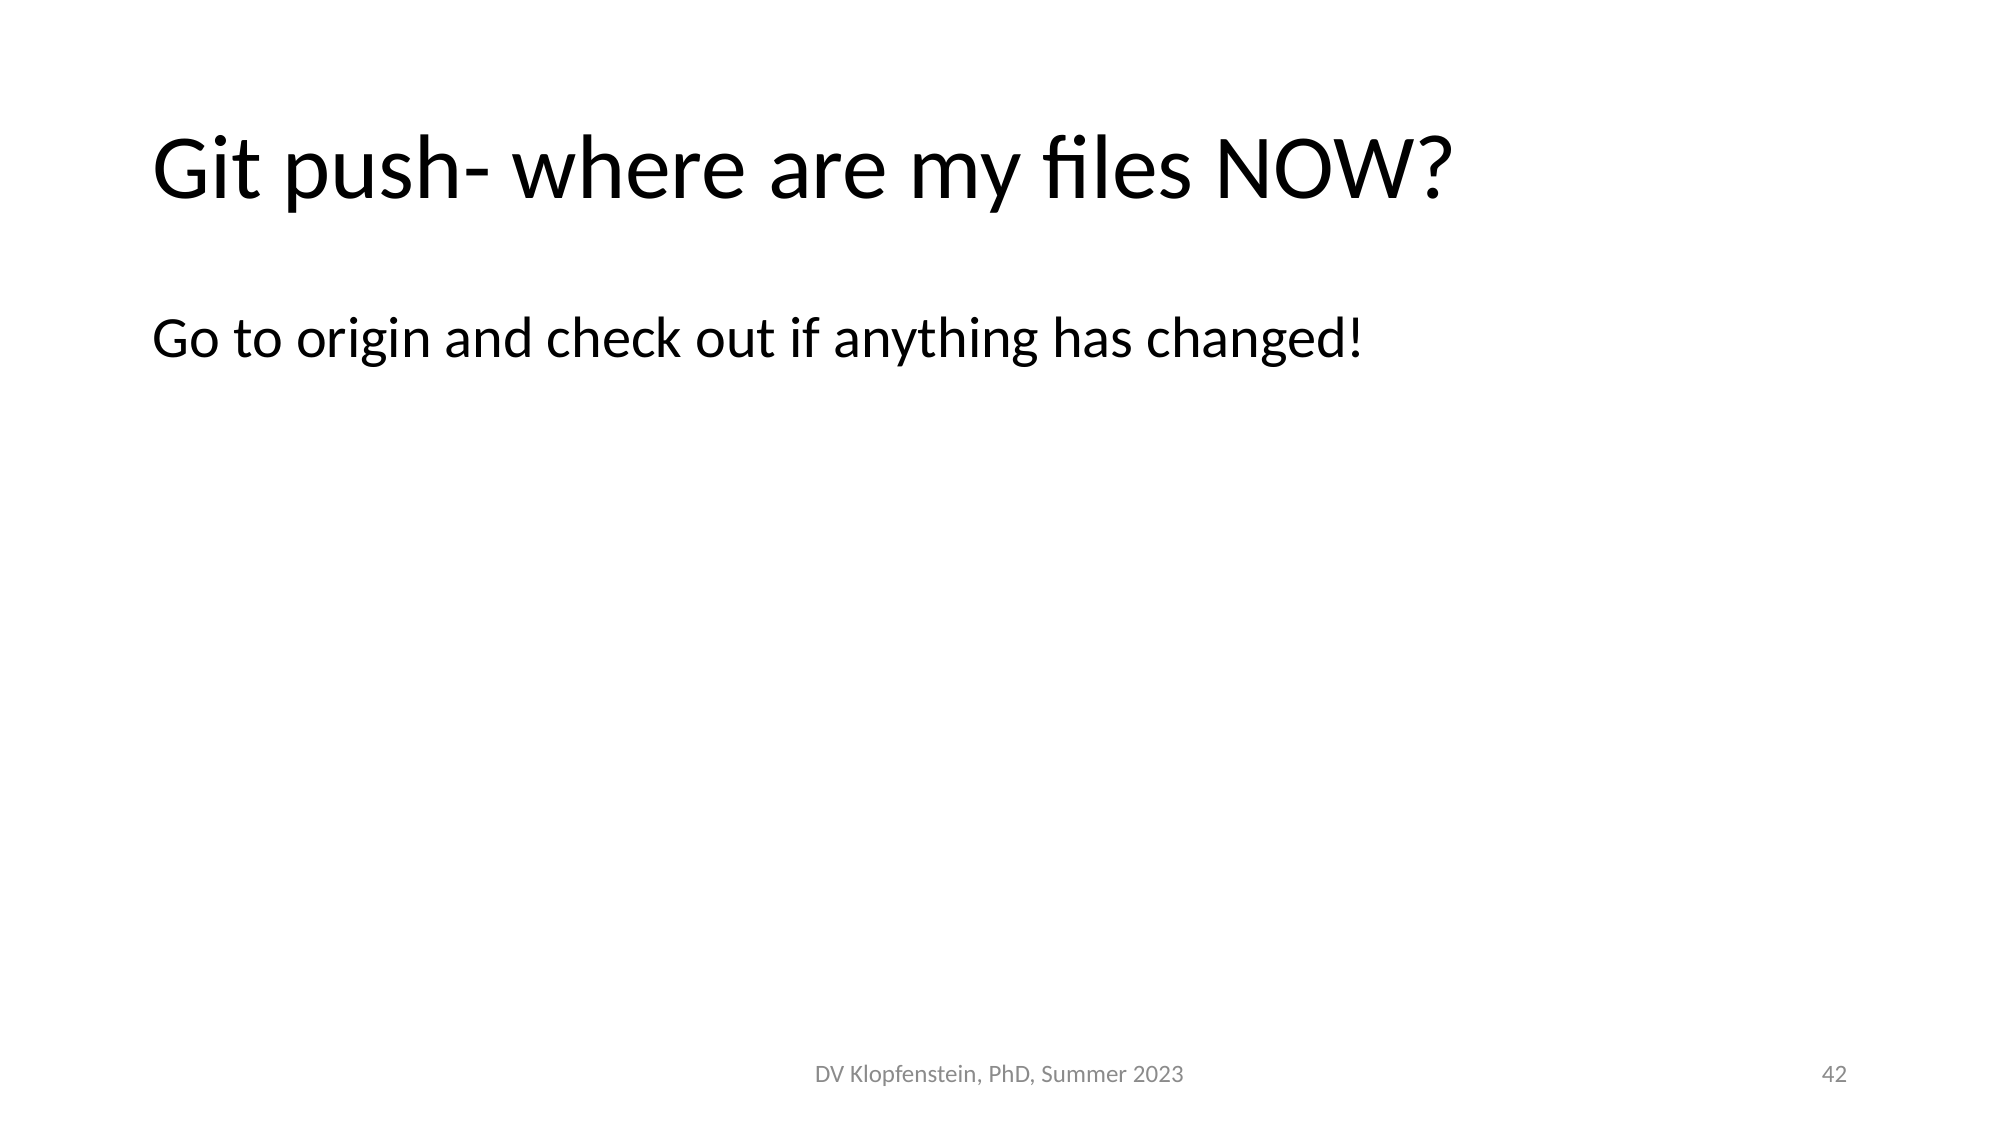

# Git push- where are my files NOW?
Go to origin and check out if anything has changed!
DV Klopfenstein, PhD, Summer 2023
42